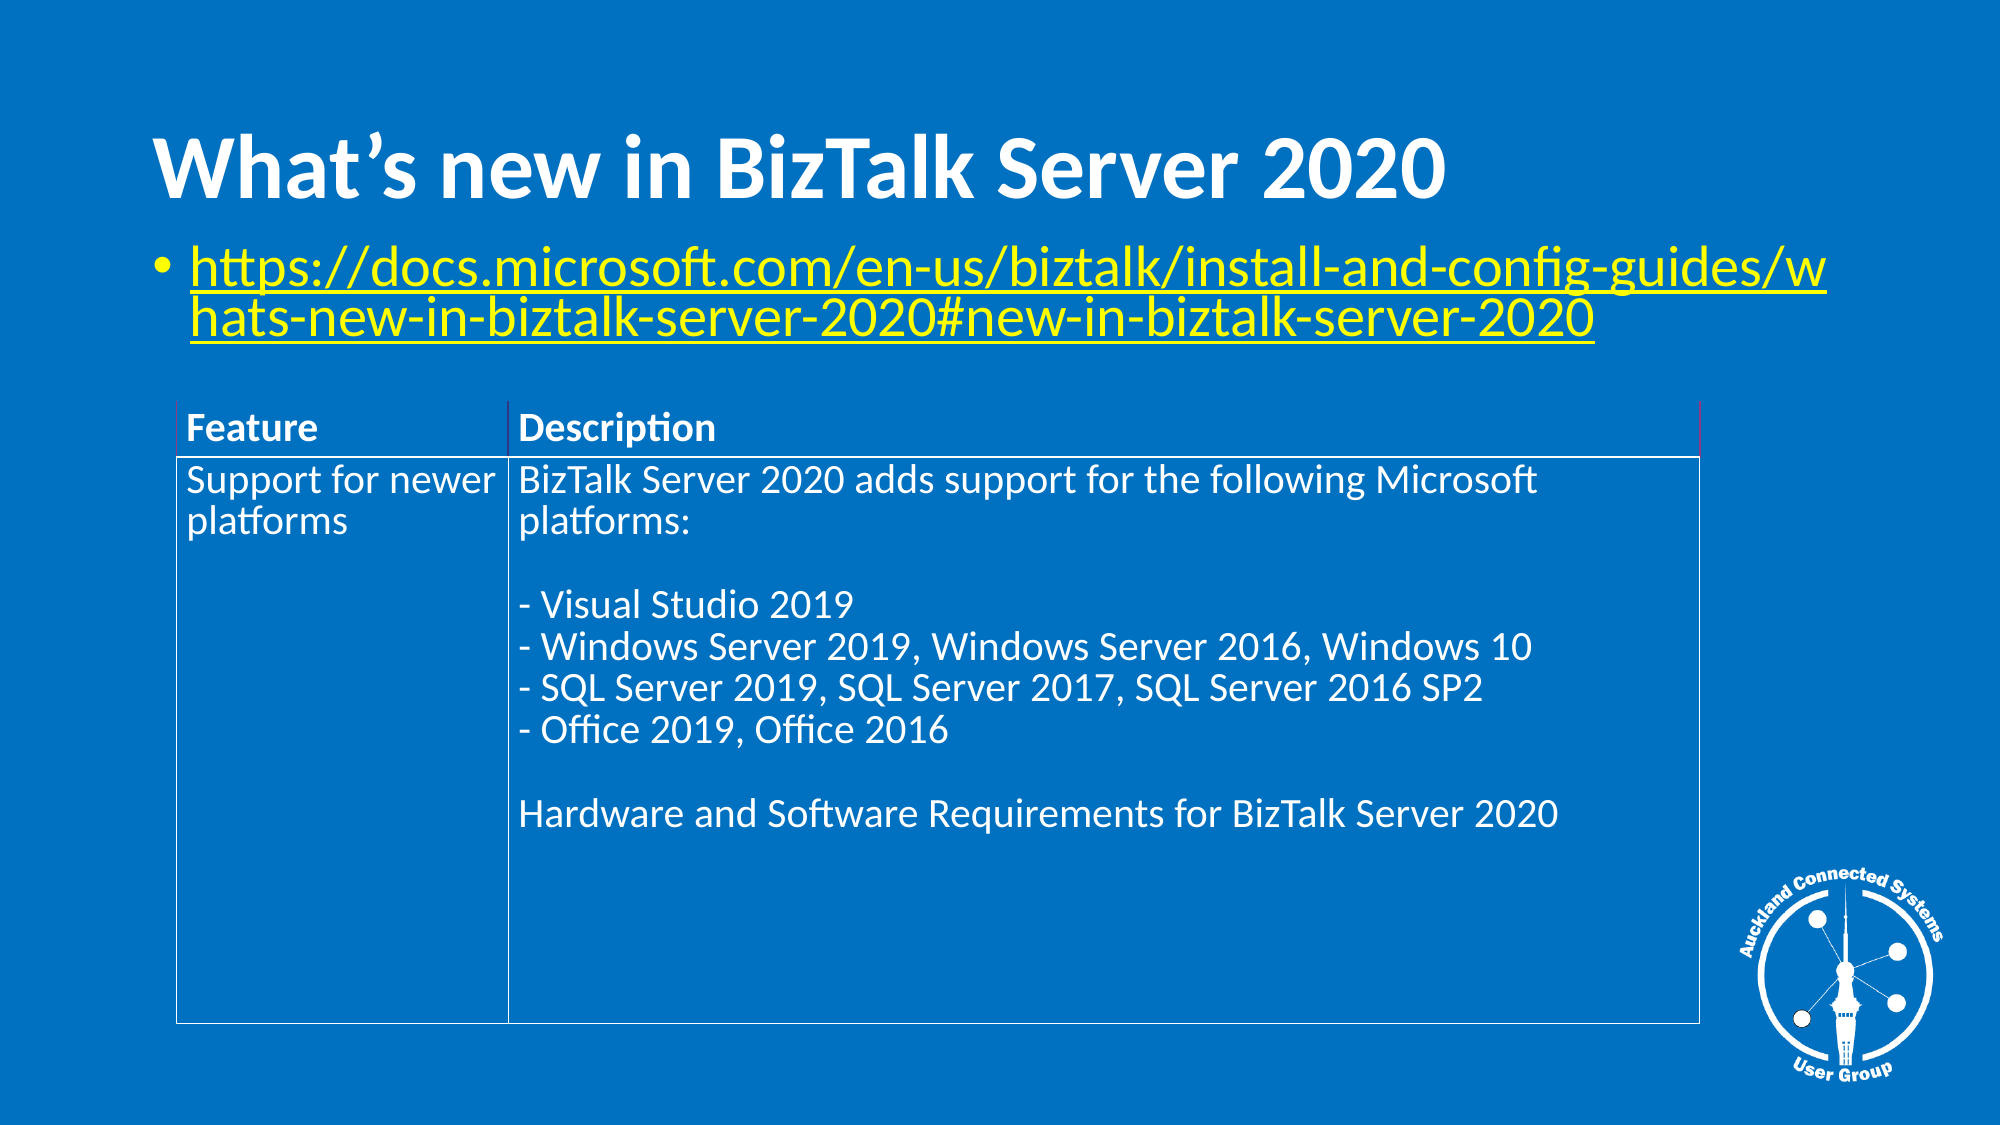

# What’s new in BizTalk Server 2020
https://docs.microsoft.com/en-us/biztalk/install-and-config-guides/whats-new-in-biztalk-server-2020#new-in-biztalk-server-2020
| Feature | Description |
| --- | --- |
| Support for newer platforms | BizTalk Server 2020 adds support for the following Microsoft platforms: - Visual Studio 2019 - Windows Server 2019, Windows Server 2016, Windows 10 - SQL Server 2019, SQL Server 2017, SQL Server 2016 SP2 - Office 2019, Office 2016 Hardware and Software Requirements for BizTalk Server 2020 |